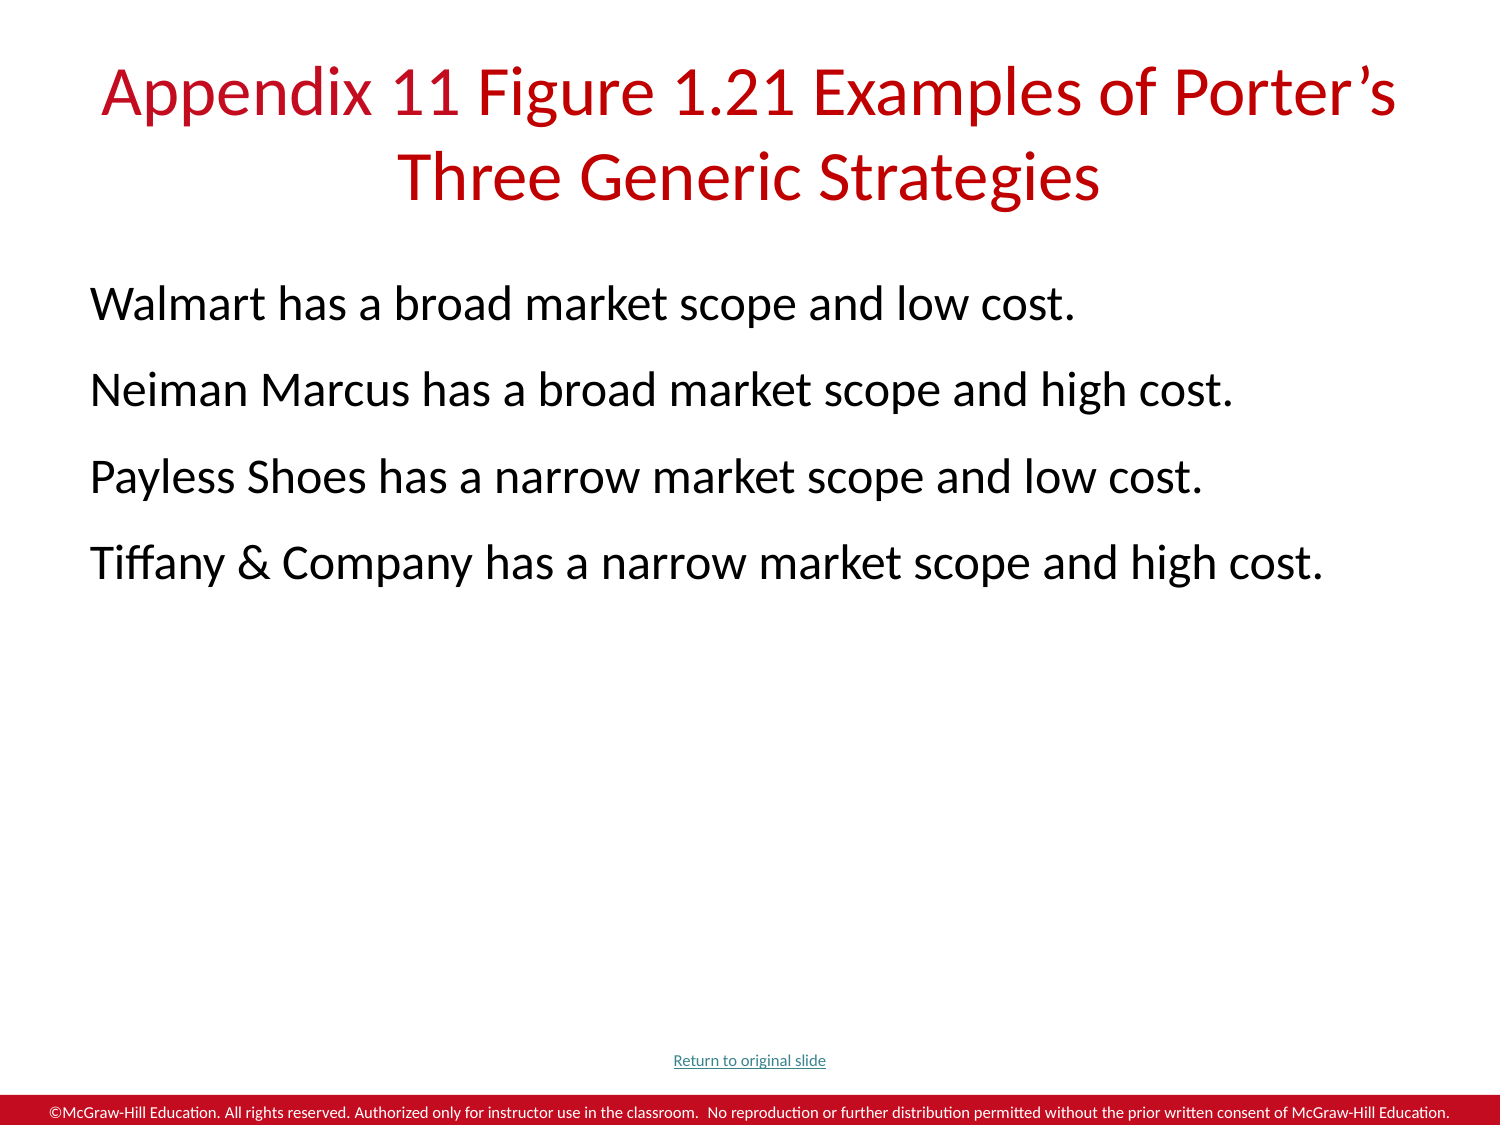

# Appendix 11 Figure 1.21 Examples of Porter’s Three Generic Strategies
Walmart has a broad market scope and low cost.
Neiman Marcus has a broad market scope and high cost.
Payless Shoes has a narrow market scope and low cost.
Tiffany & Company has a narrow market scope and high cost.
Return to original slide